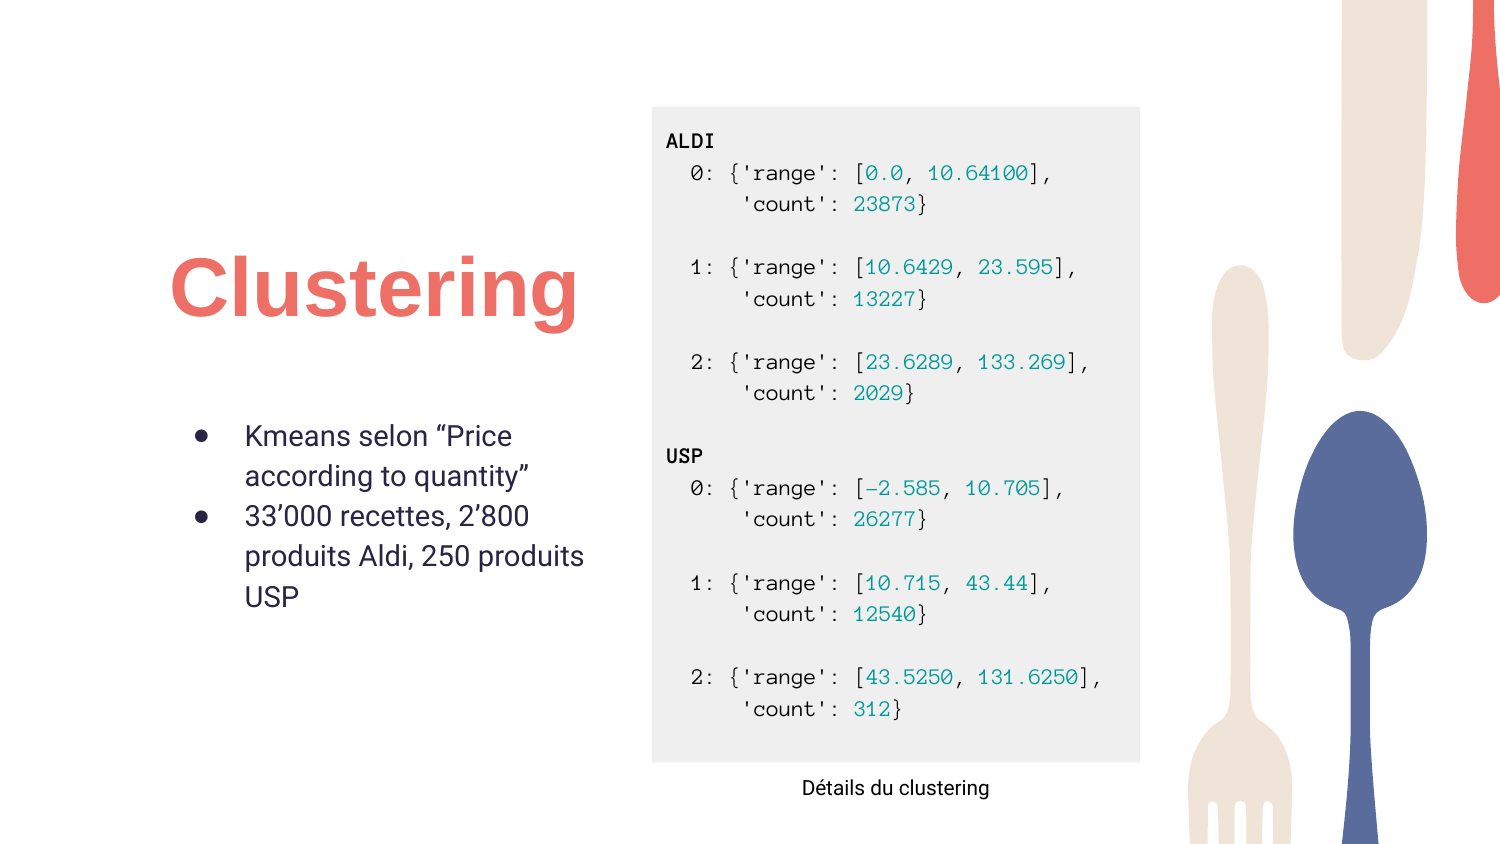

ALDI
  0: {'range': [0.0, 10.64100],
      'count': 23873}

  1: {'range': [10.6429, 23.595],
      'count': 13227}

  2: {'range': [23.6289, 133.269],
      'count': 2029}

USP
  0: {'range': [-2.585, 10.705],
      'count': 26277}

  1: {'range': [10.715, 43.44],
      'count': 12540}

  2: {'range': [43.5250, 131.6250],
      'count': 312}

# Clustering
Kmeans selon “Price according to quantity”
33’000 recettes, 2’800 produits Aldi, 250 produits USP
Détails du clustering